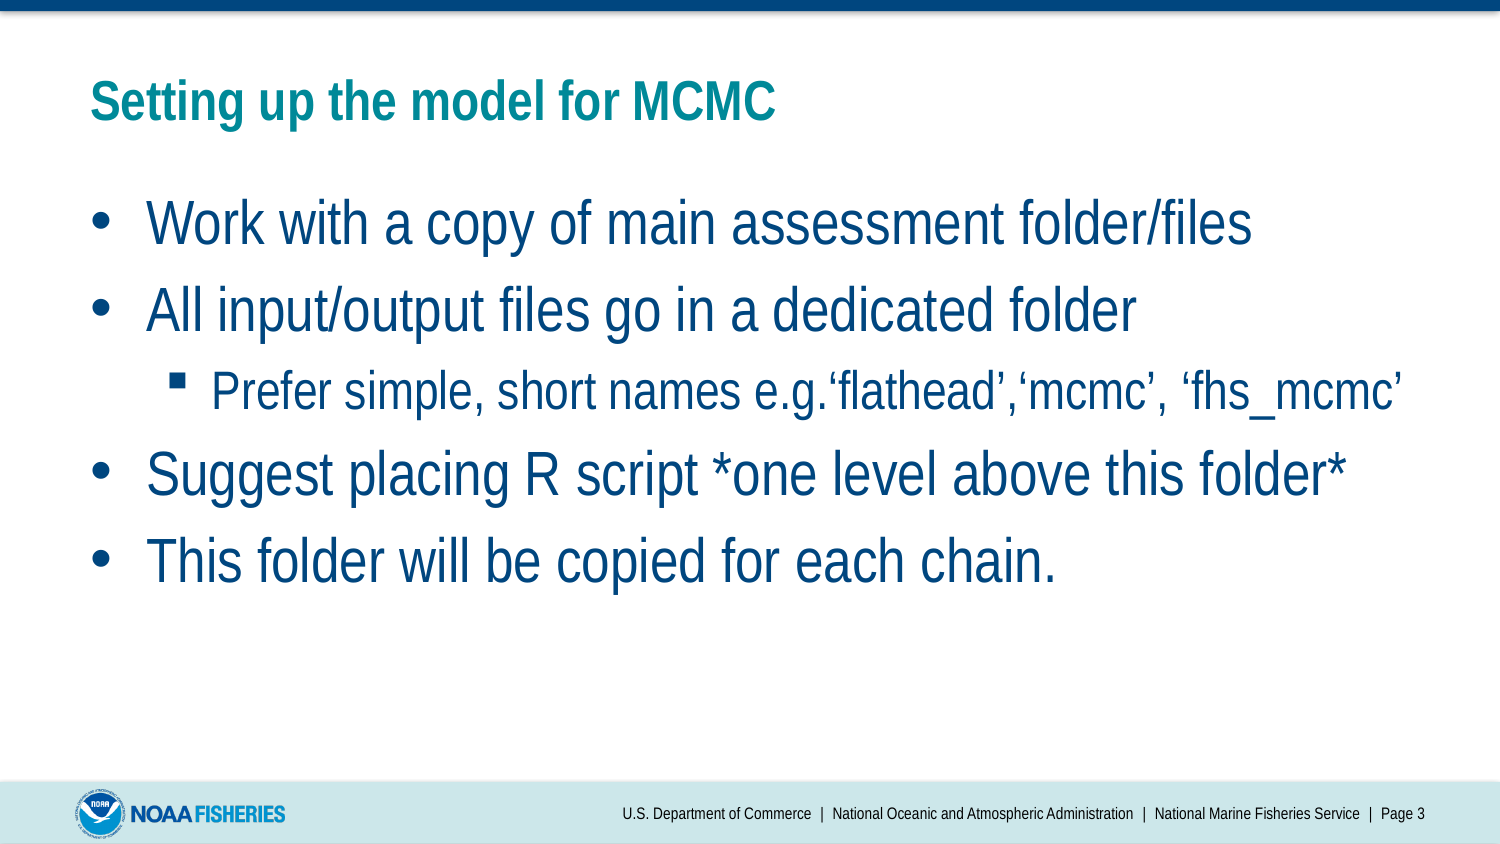

# Setting up the model for MCMC
Work with a copy of main assessment folder/files
All input/output files go in a dedicated folder
Prefer simple, short names e.g.‘flathead’,‘mcmc’, ‘fhs_mcmc’
Suggest placing R script *one level above this folder*
This folder will be copied for each chain.

U.S. Department of Commerce | National Oceanic and Atmospheric Administration | National Marine Fisheries Service | Page 3